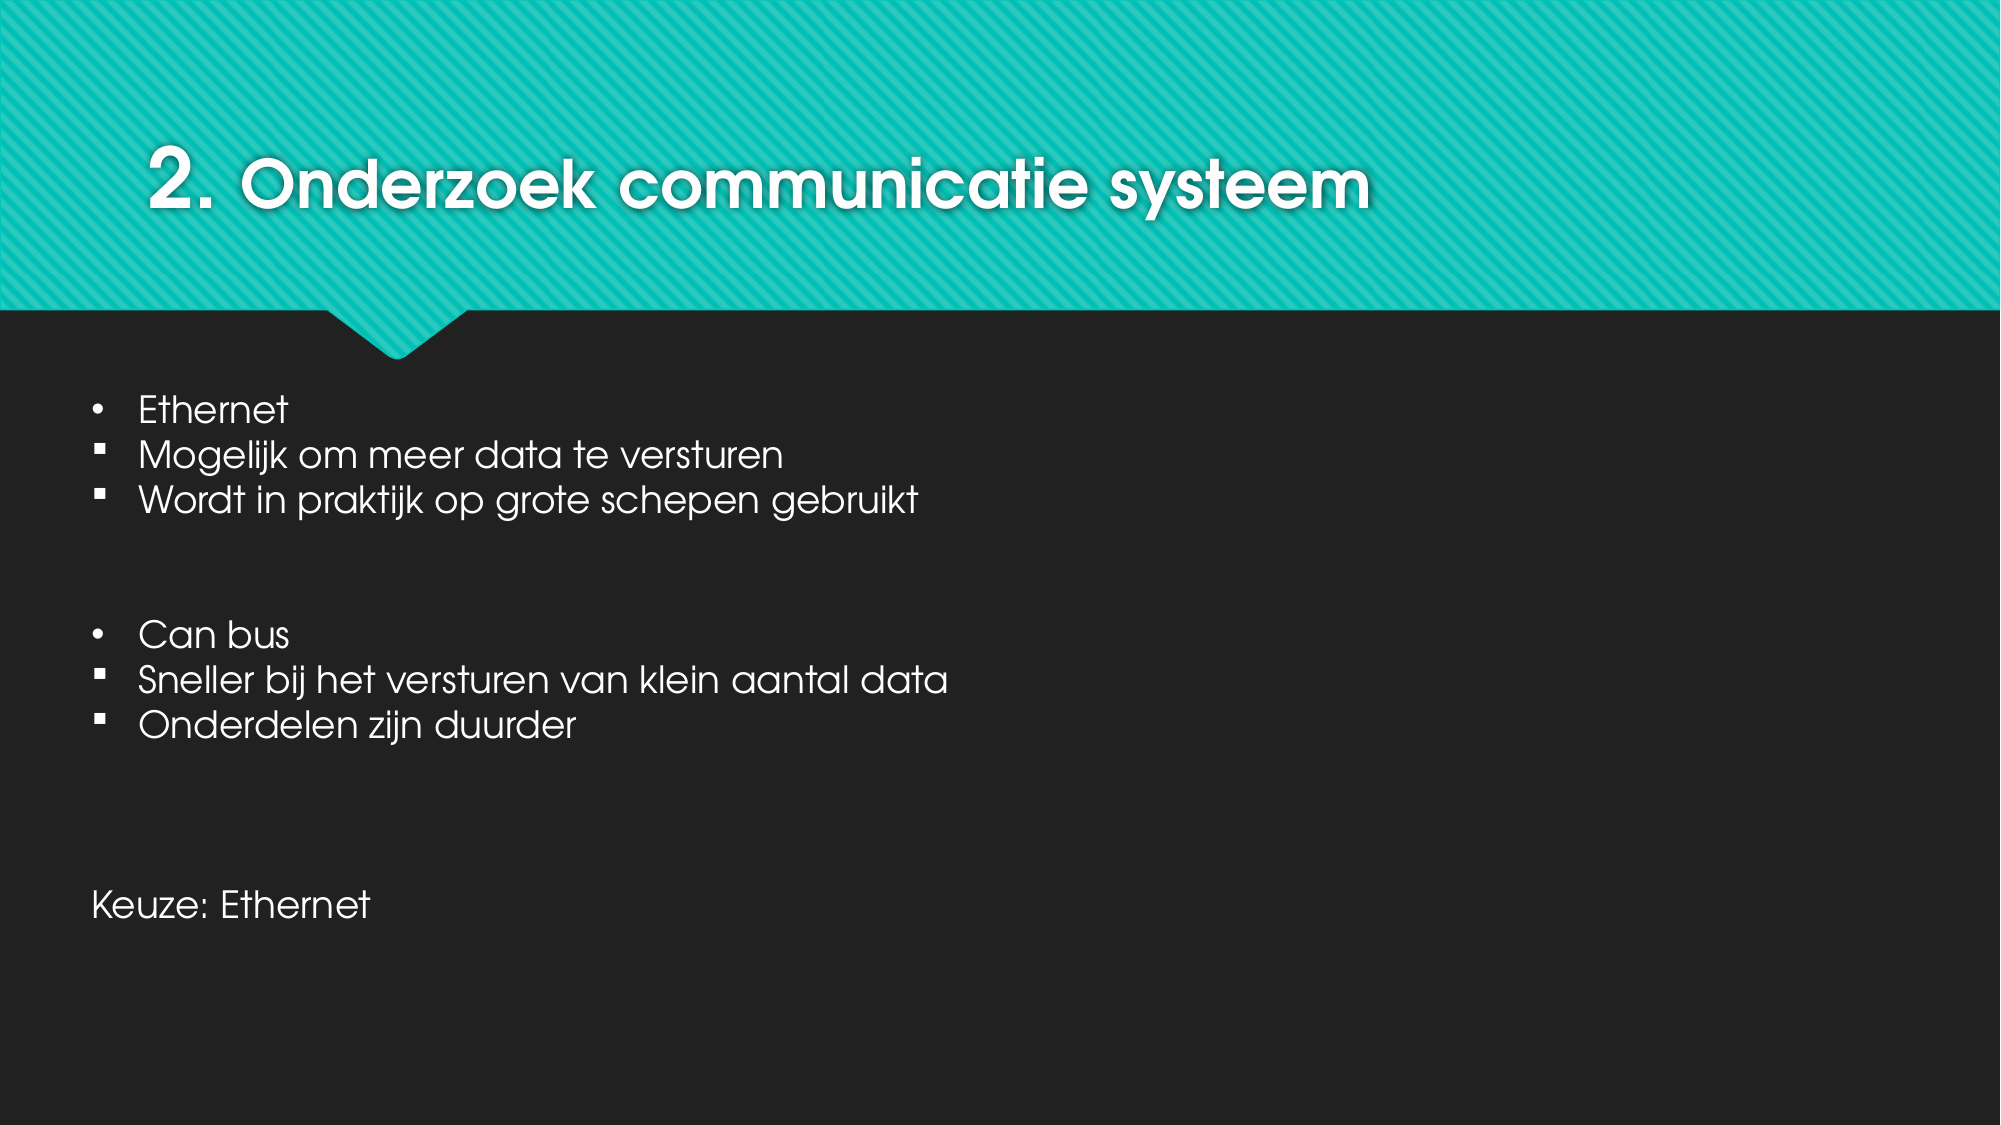

# 2. Onderzoek communicatie systeem
Ethernet
Mogelijk om meer data te versturen
Wordt in praktijk op grote schepen gebruikt

Can bus
Sneller bij het versturen van klein aantal data
Onderdelen zijn duurder

Keuze: Ethernet